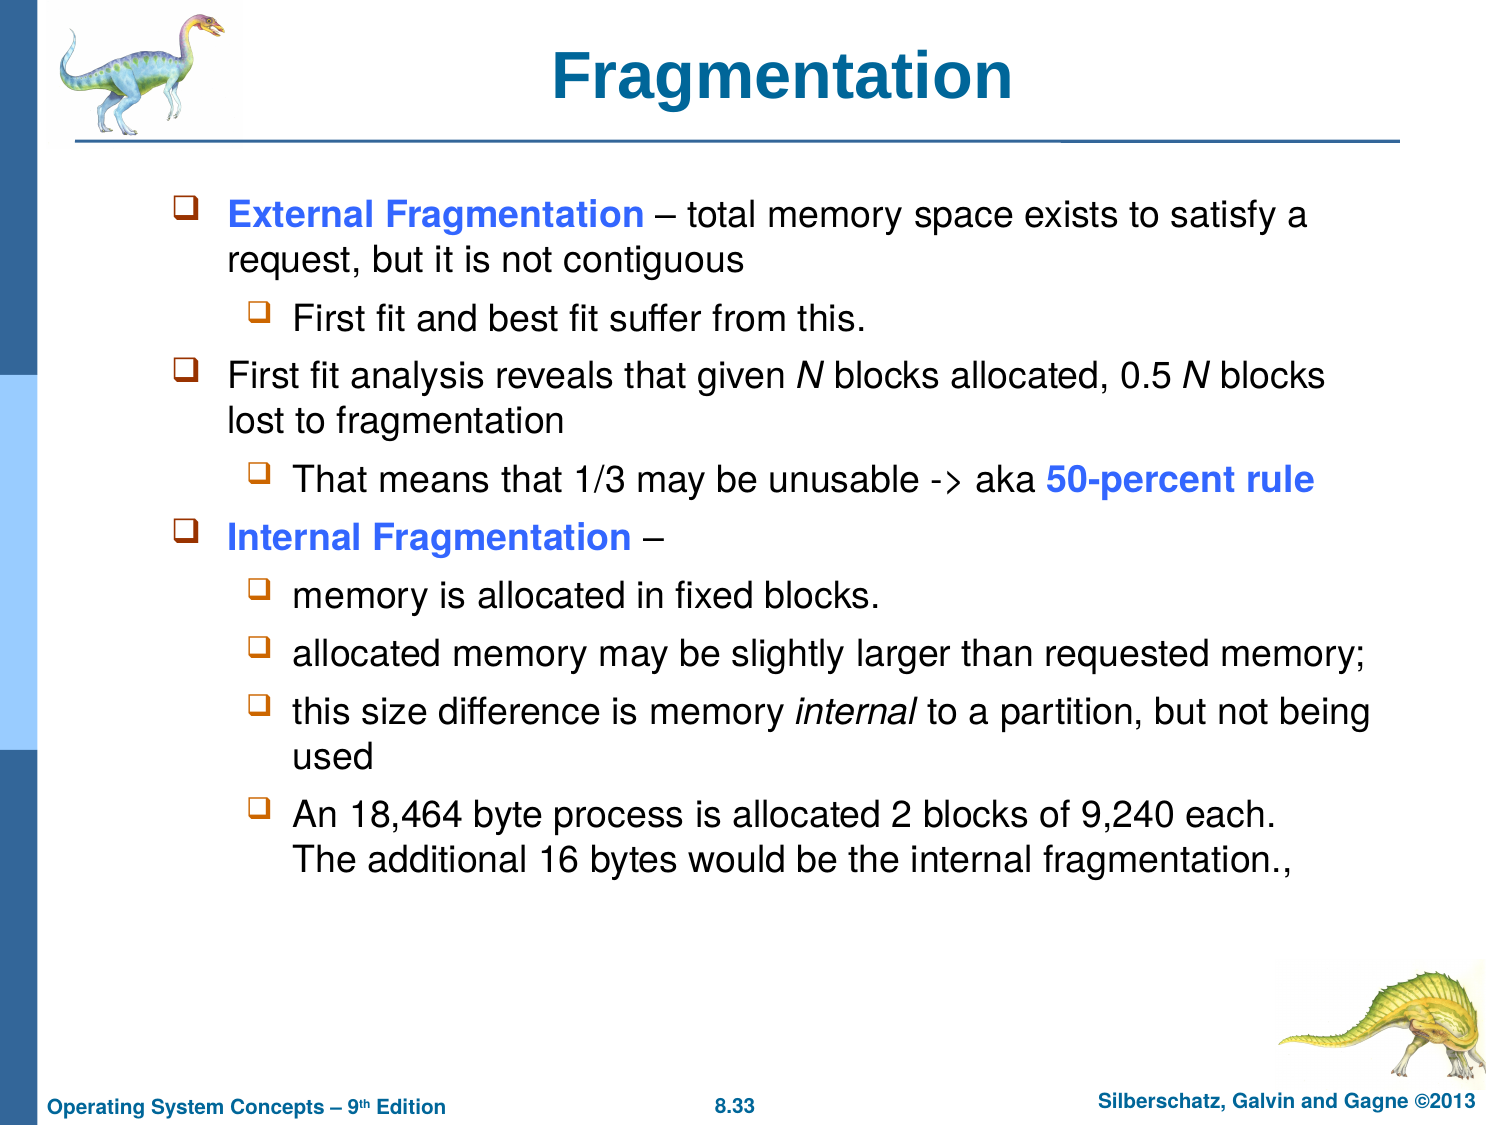

# Fragmentation
External Fragmentation – total memory space exists to satisfy a request, but it is not contiguous
First fit and best fit suffer from this.
First fit analysis reveals that given N blocks allocated, 0.5 N blocks lost to fragmentation
That means that 1/3 may be unusable -> aka 50-percent rule
Internal Fragmentation –
memory is allocated in fixed blocks.
allocated memory may be slightly larger than requested memory;
this size difference is memory internal to a partition, but not being used
An 18,464 byte process is allocated 2 blocks of 9,240 each.
The additional 16 bytes would be the internal fragmentation.,